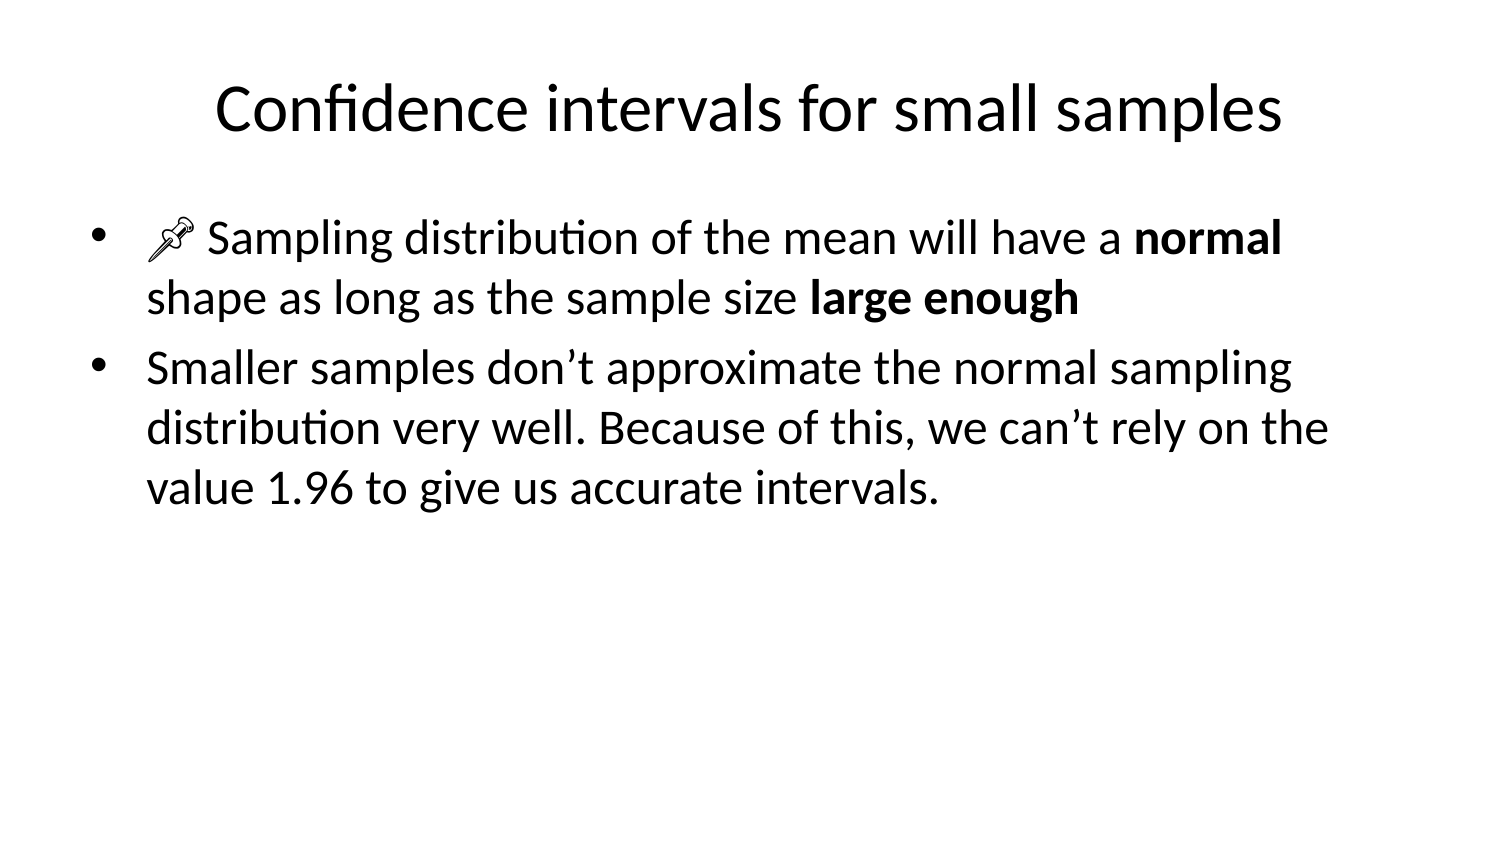

# Confidence intervals for small samples
📌 Sampling distribution of the mean will have a normal shape as long as the sample size large enough
Smaller samples don’t approximate the normal sampling distribution very well. Because of this, we can’t rely on the value 1.96 to give us accurate intervals.